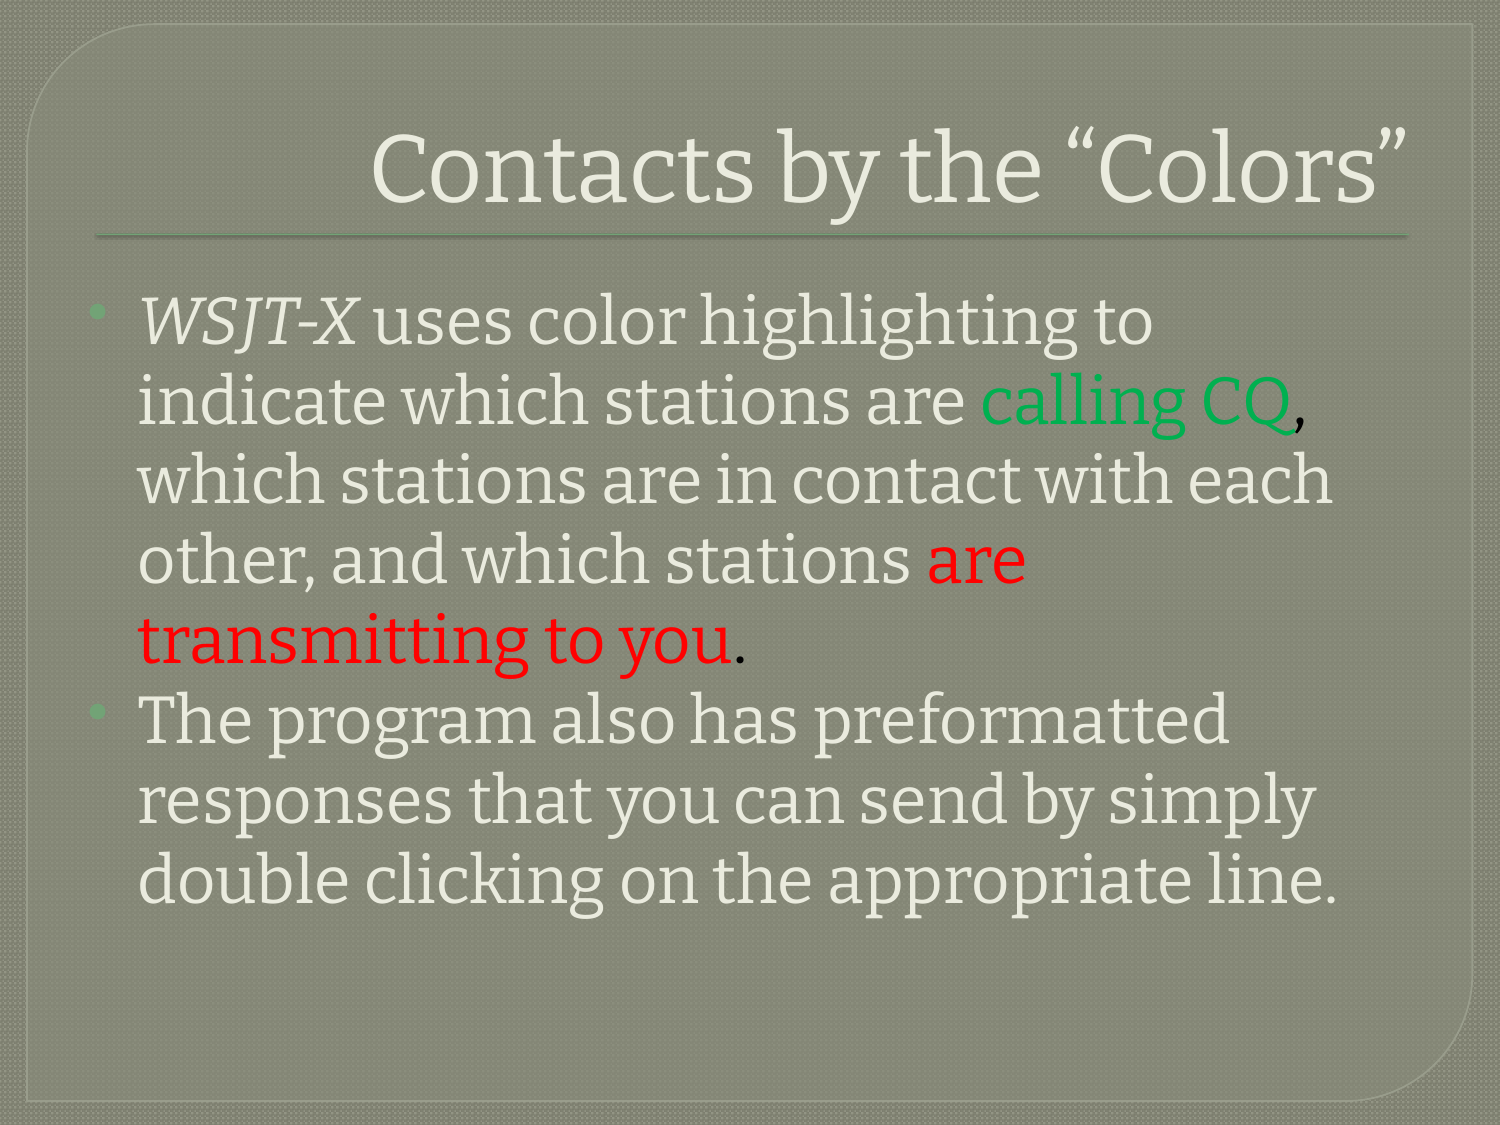

# Contacts by the “Colors”
WSJT-X uses color highlighting to indicate which stations are calling CQ, which stations are in contact with each other, and which stations are transmitting to you.
The program also has preformatted responses that you can send by simply double clicking on the appropriate line.